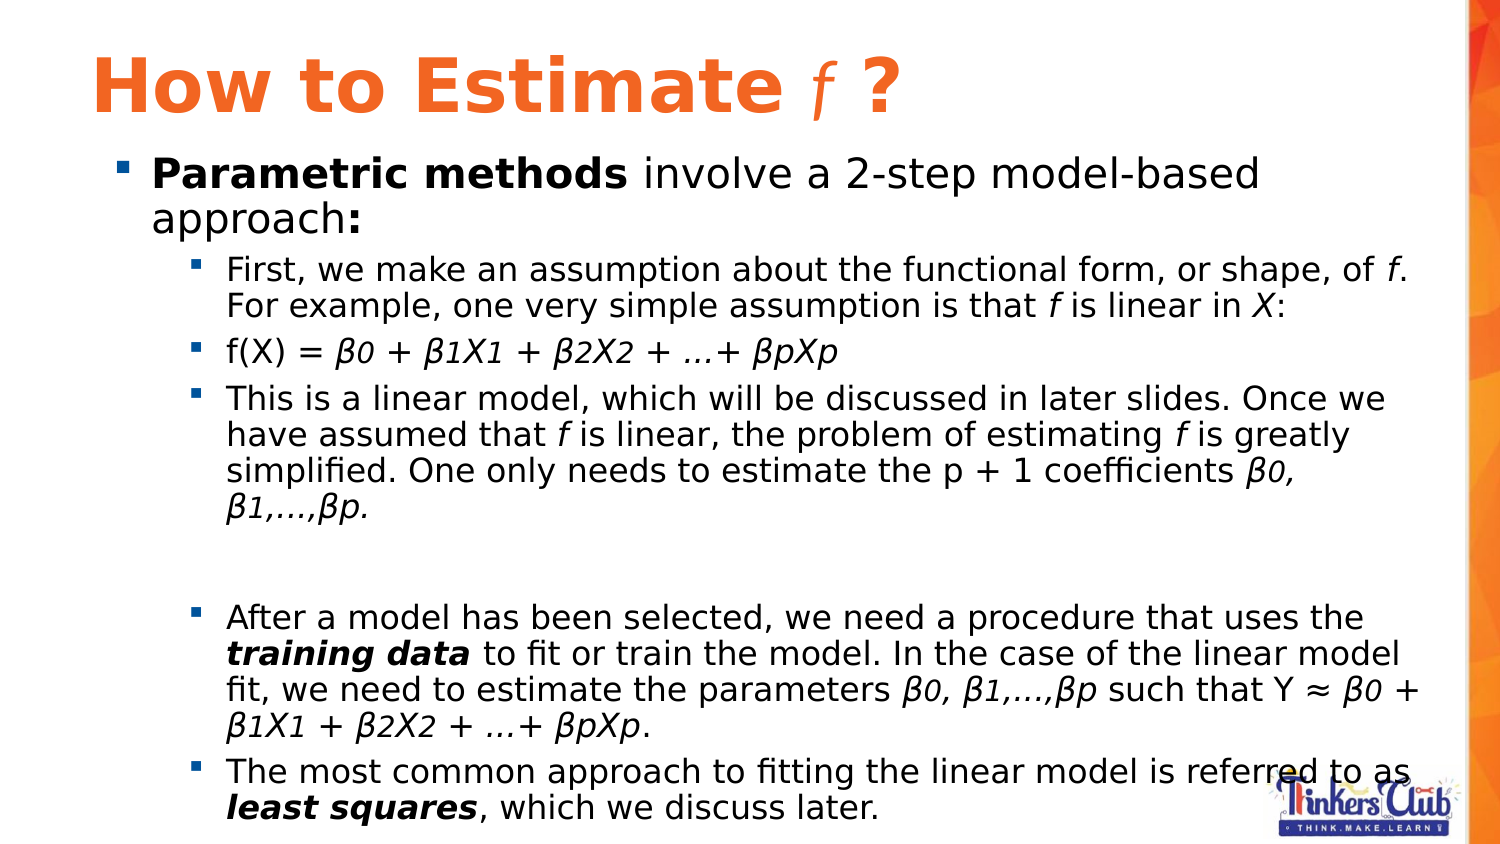

How to Estimate f ?
Parametric methods involve a 2-step model-based approach:
First, we make an assumption about the functional form, or shape, of f. For example, one very simple assumption is that f is linear in X:
f(X) = β0 + β1X1 + β2X2 + ...+ βpXp
This is a linear model, which will be discussed in later slides. Once we have assumed that f is linear, the problem of estimating f is greatly simpliﬁed. One only needs to estimate the p + 1 coeﬃcients β0, β1,...,βp.

After a model has been selected, we need a procedure that uses the training data to ﬁt or train the model. In the case of the linear model ﬁt, we need to estimate the parameters β0, β1,...,βp such that Y ≈ β0 + β1X1 + β2X2 + ...+ βpXp.
The most common approach to ﬁtting the linear model is referred to as least squares, which we discuss later.